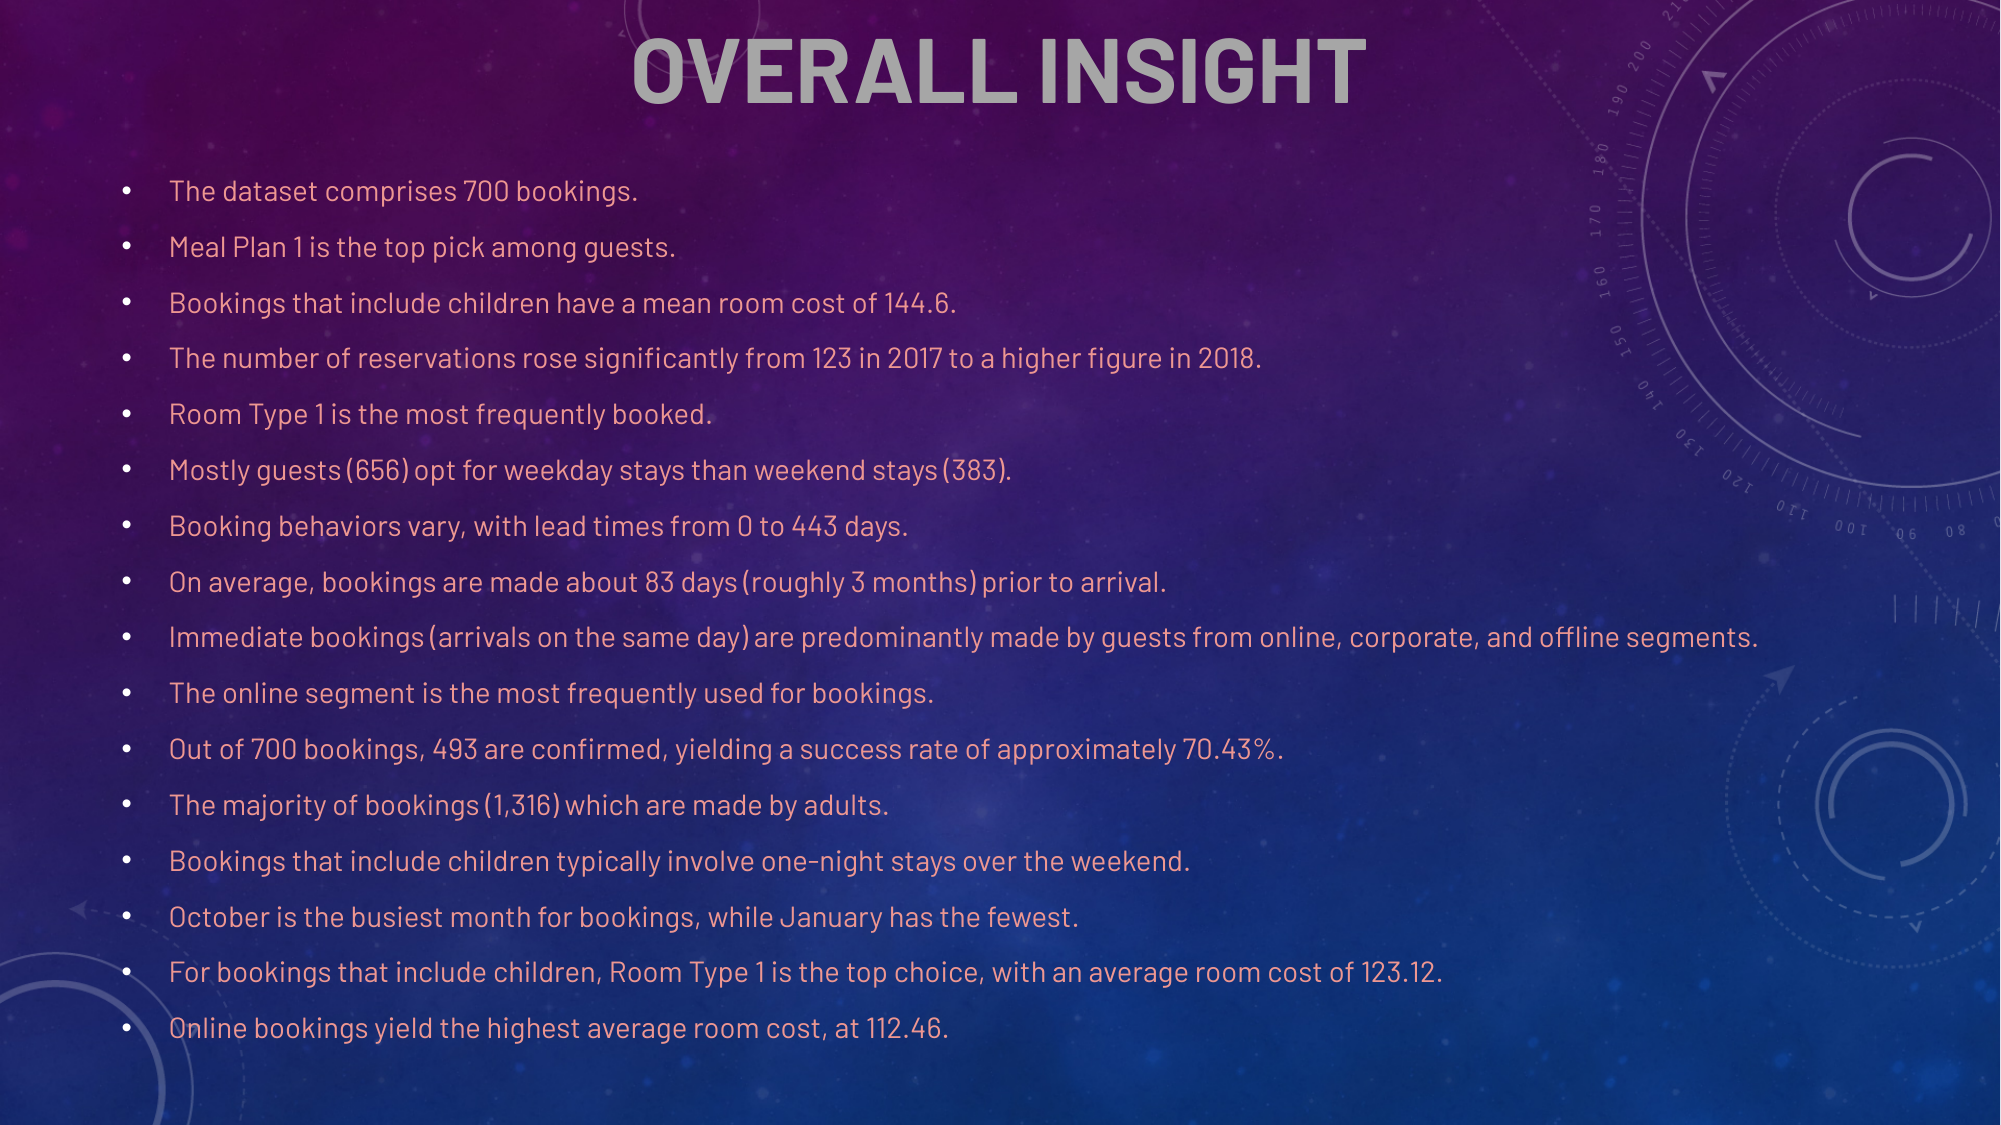

# Overall Insight
The dataset comprises 700 bookings.
Meal Plan 1 is the top pick among guests.
Bookings that include children have a mean room cost of 144.6.
The number of reservations rose significantly from 123 in 2017 to a higher figure in 2018.
Room Type 1 is the most frequently booked.
Mostly guests (656) opt for weekday stays than weekend stays (383).
Booking behaviors vary, with lead times from 0 to 443 days.
On average, bookings are made about 83 days (roughly 3 months) prior to arrival.
Immediate bookings (arrivals on the same day) are predominantly made by guests from online, corporate, and offline segments.
The online segment is the most frequently used for bookings.
Out of 700 bookings, 493 are confirmed, yielding a success rate of approximately 70.43%.
The majority of bookings (1,316) which are made by adults.
Bookings that include children typically involve one-night stays over the weekend.
October is the busiest month for bookings, while January has the fewest.
For bookings that include children, Room Type 1 is the top choice, with an average room cost of 123.12.
Online bookings yield the highest average room cost, at 112.46.